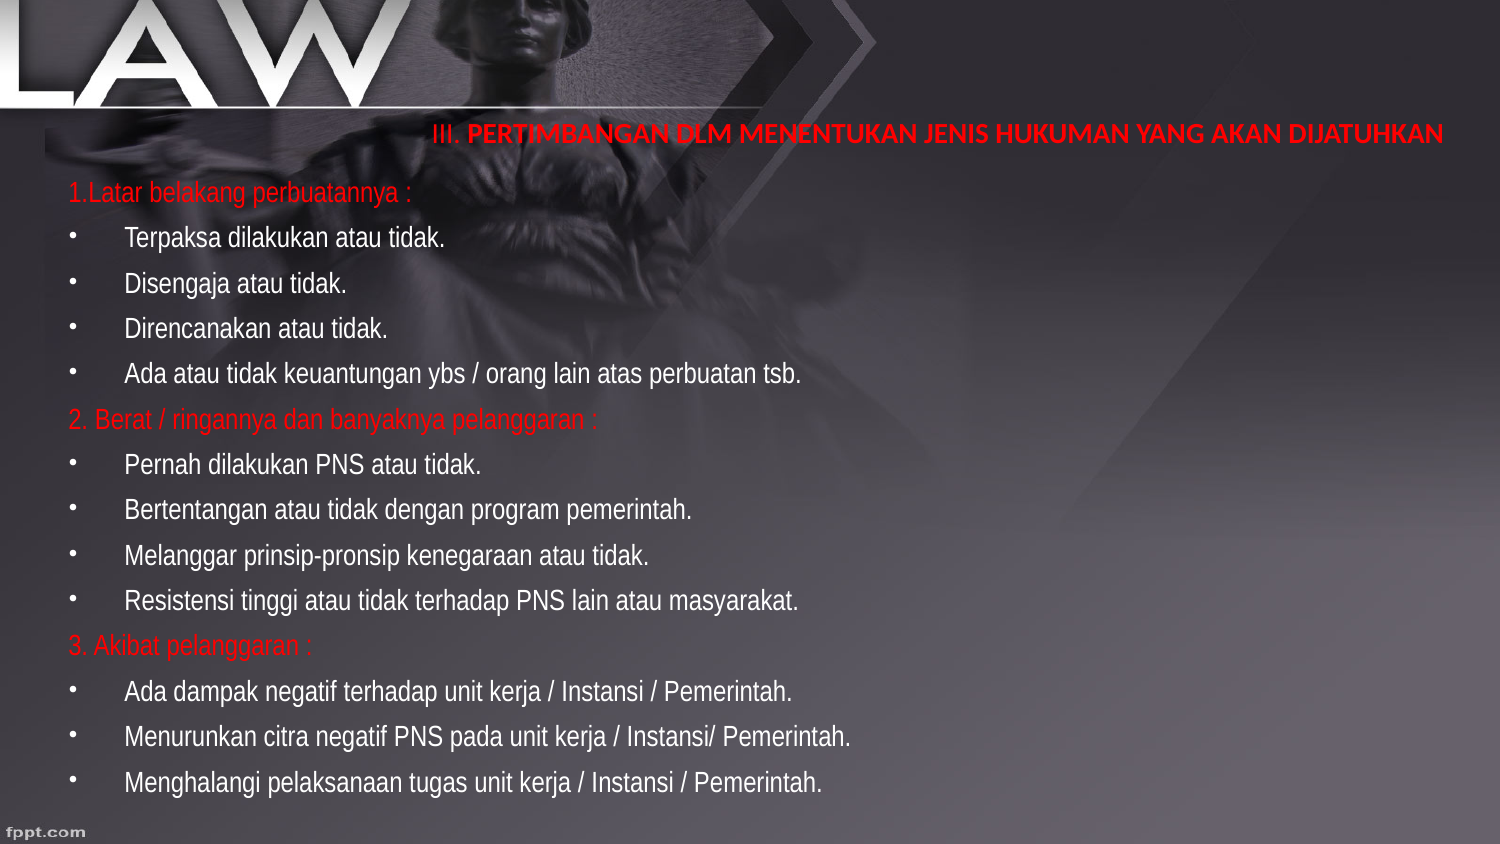

1.Latar belakang perbuatannya :
Terpaksa dilakukan atau tidak.
Disengaja atau tidak.
Direncanakan atau tidak.
Ada atau tidak keuantungan ybs / orang lain atas perbuatan tsb.
2. Berat / ringannya dan banyaknya pelanggaran :
Pernah dilakukan PNS atau tidak.
Bertentangan atau tidak dengan program pemerintah.
Melanggar prinsip-pronsip kenegaraan atau tidak.
Resistensi tinggi atau tidak terhadap PNS lain atau masyarakat.
3. Akibat pelanggaran :
Ada dampak negatif terhadap unit kerja / Instansi / Pemerintah.
Menurunkan citra negatif PNS pada unit kerja / Instansi/ Pemerintah.
Menghalangi pelaksanaan tugas unit kerja / Instansi / Pemerintah.
III. PERTIMBANGAN DLM MENENTUKAN JENIS HUKUMAN YANG AKAN DIJATUHKAN